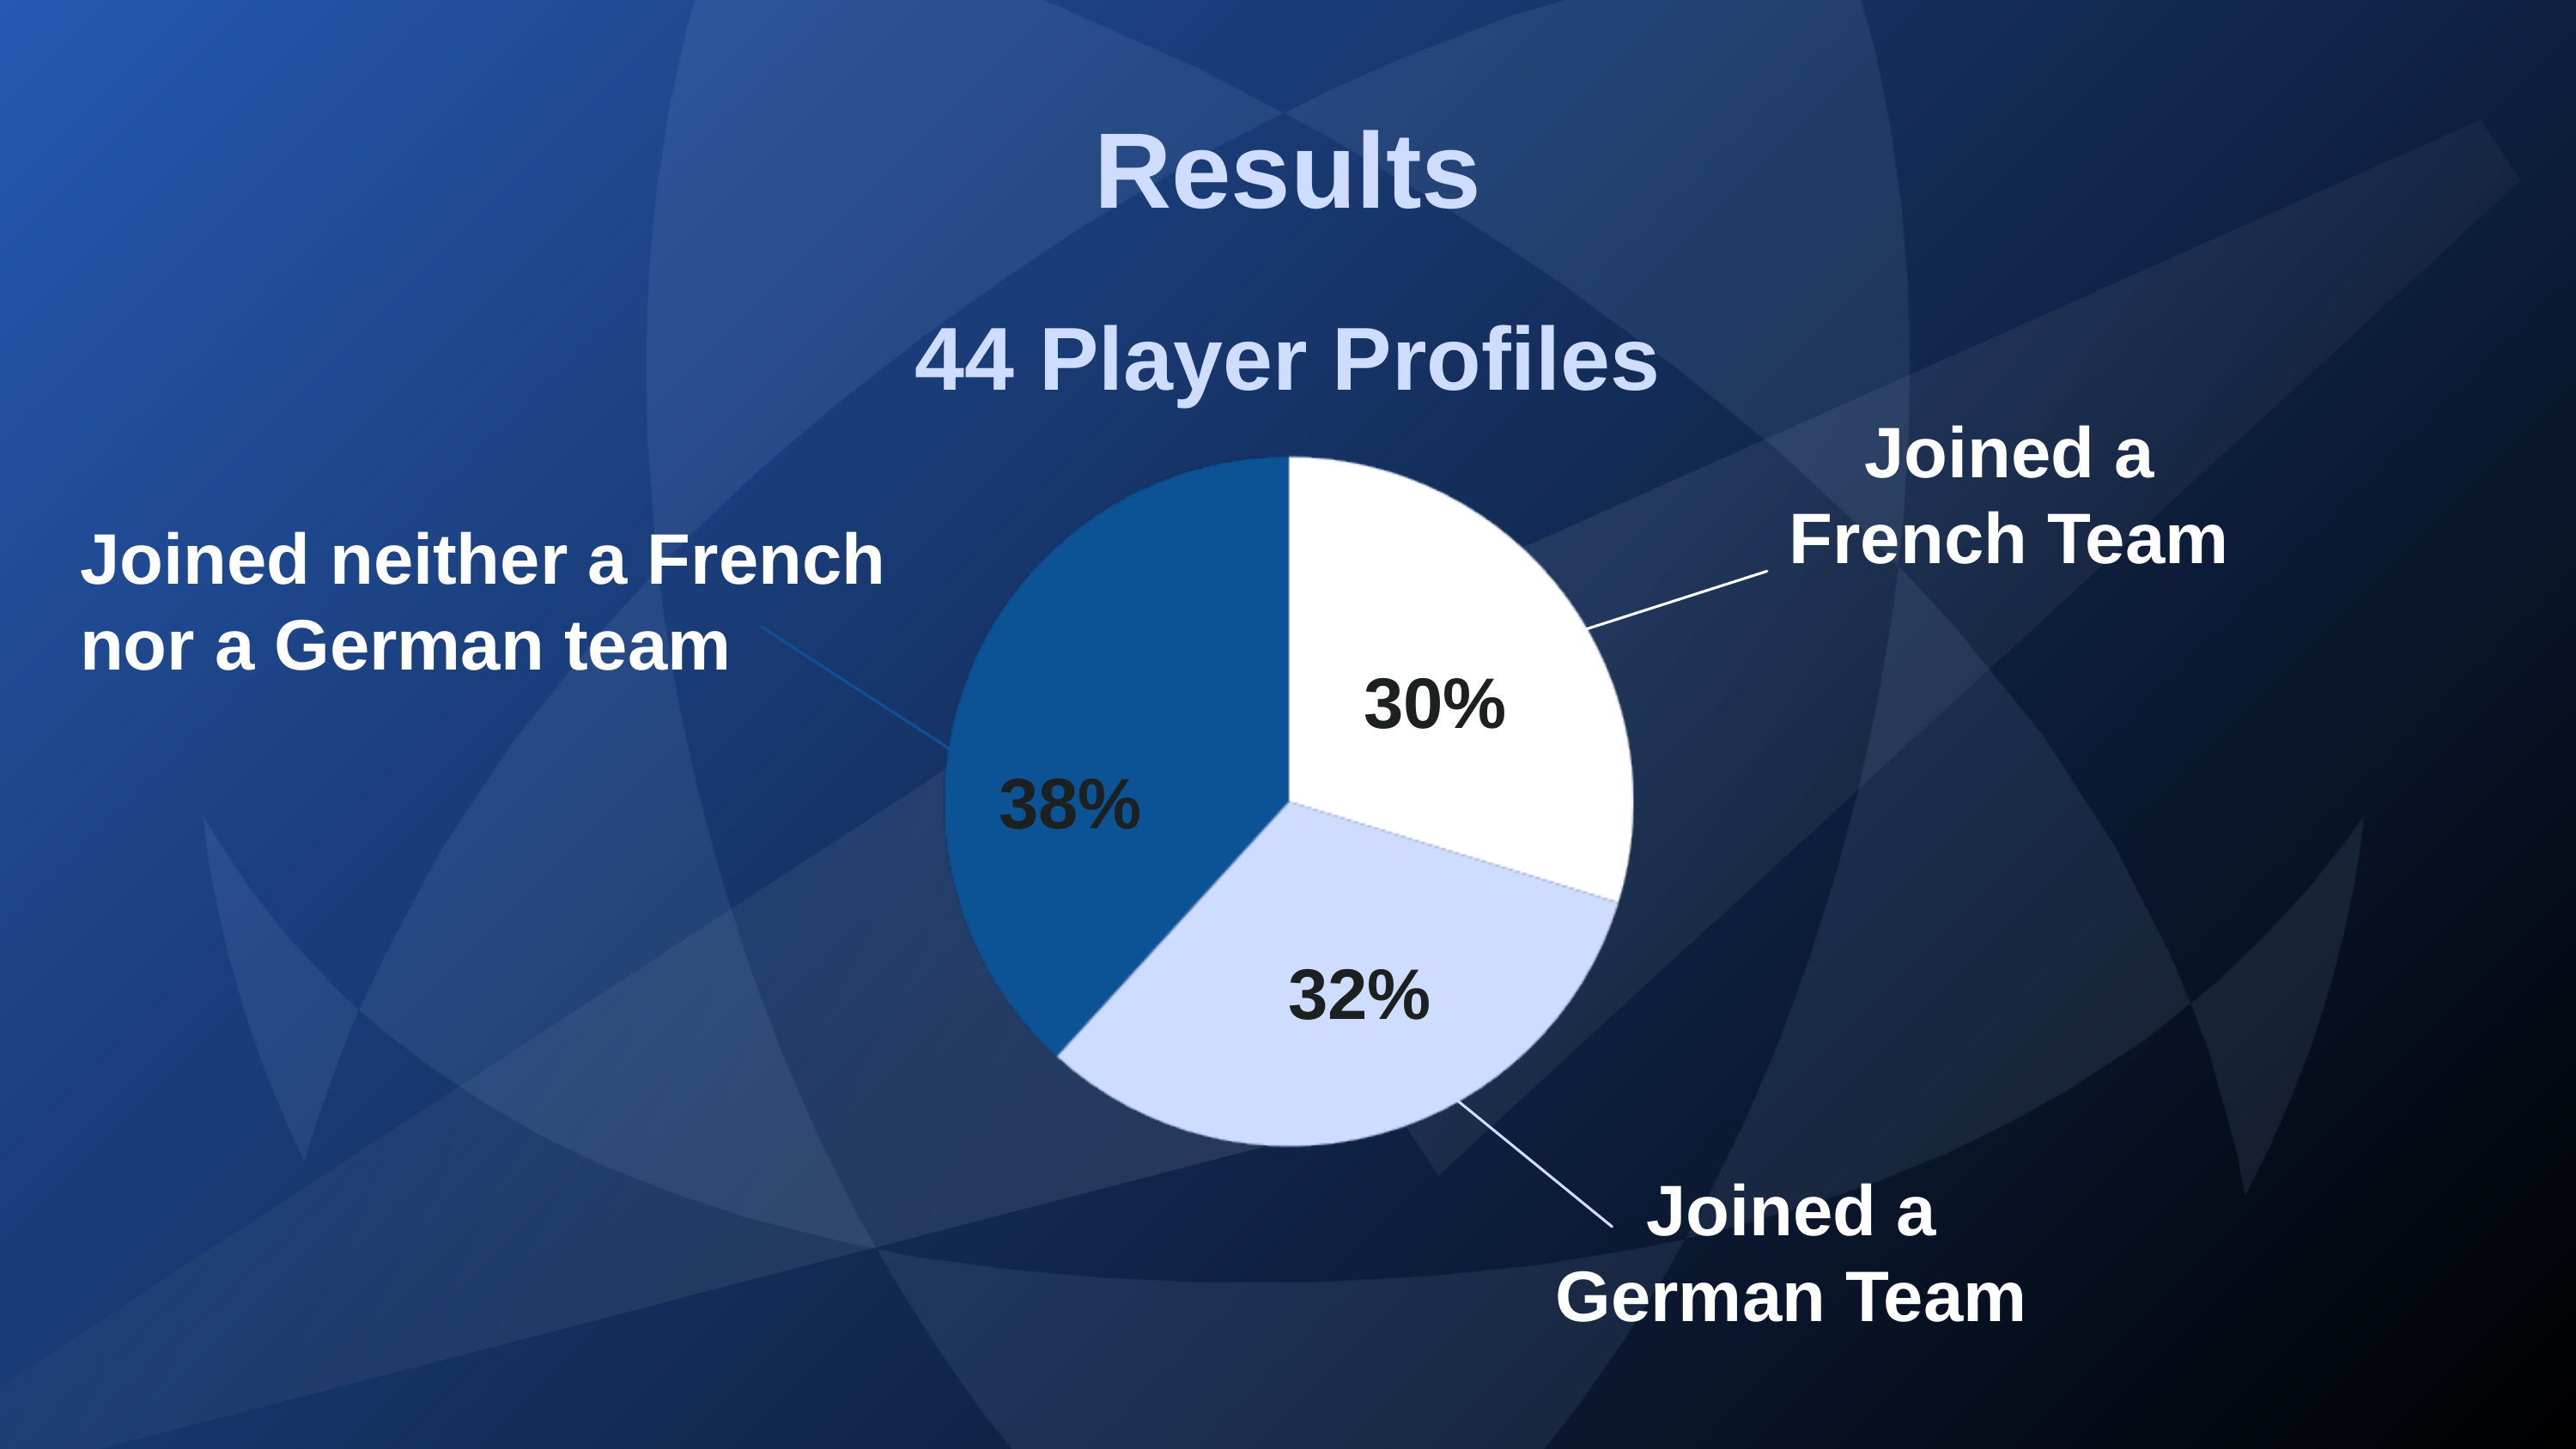

Results

44 Player Profiles
Joined a French Team

Joined neither a French nor a German team

30%
38%
32%

Joined a German Team